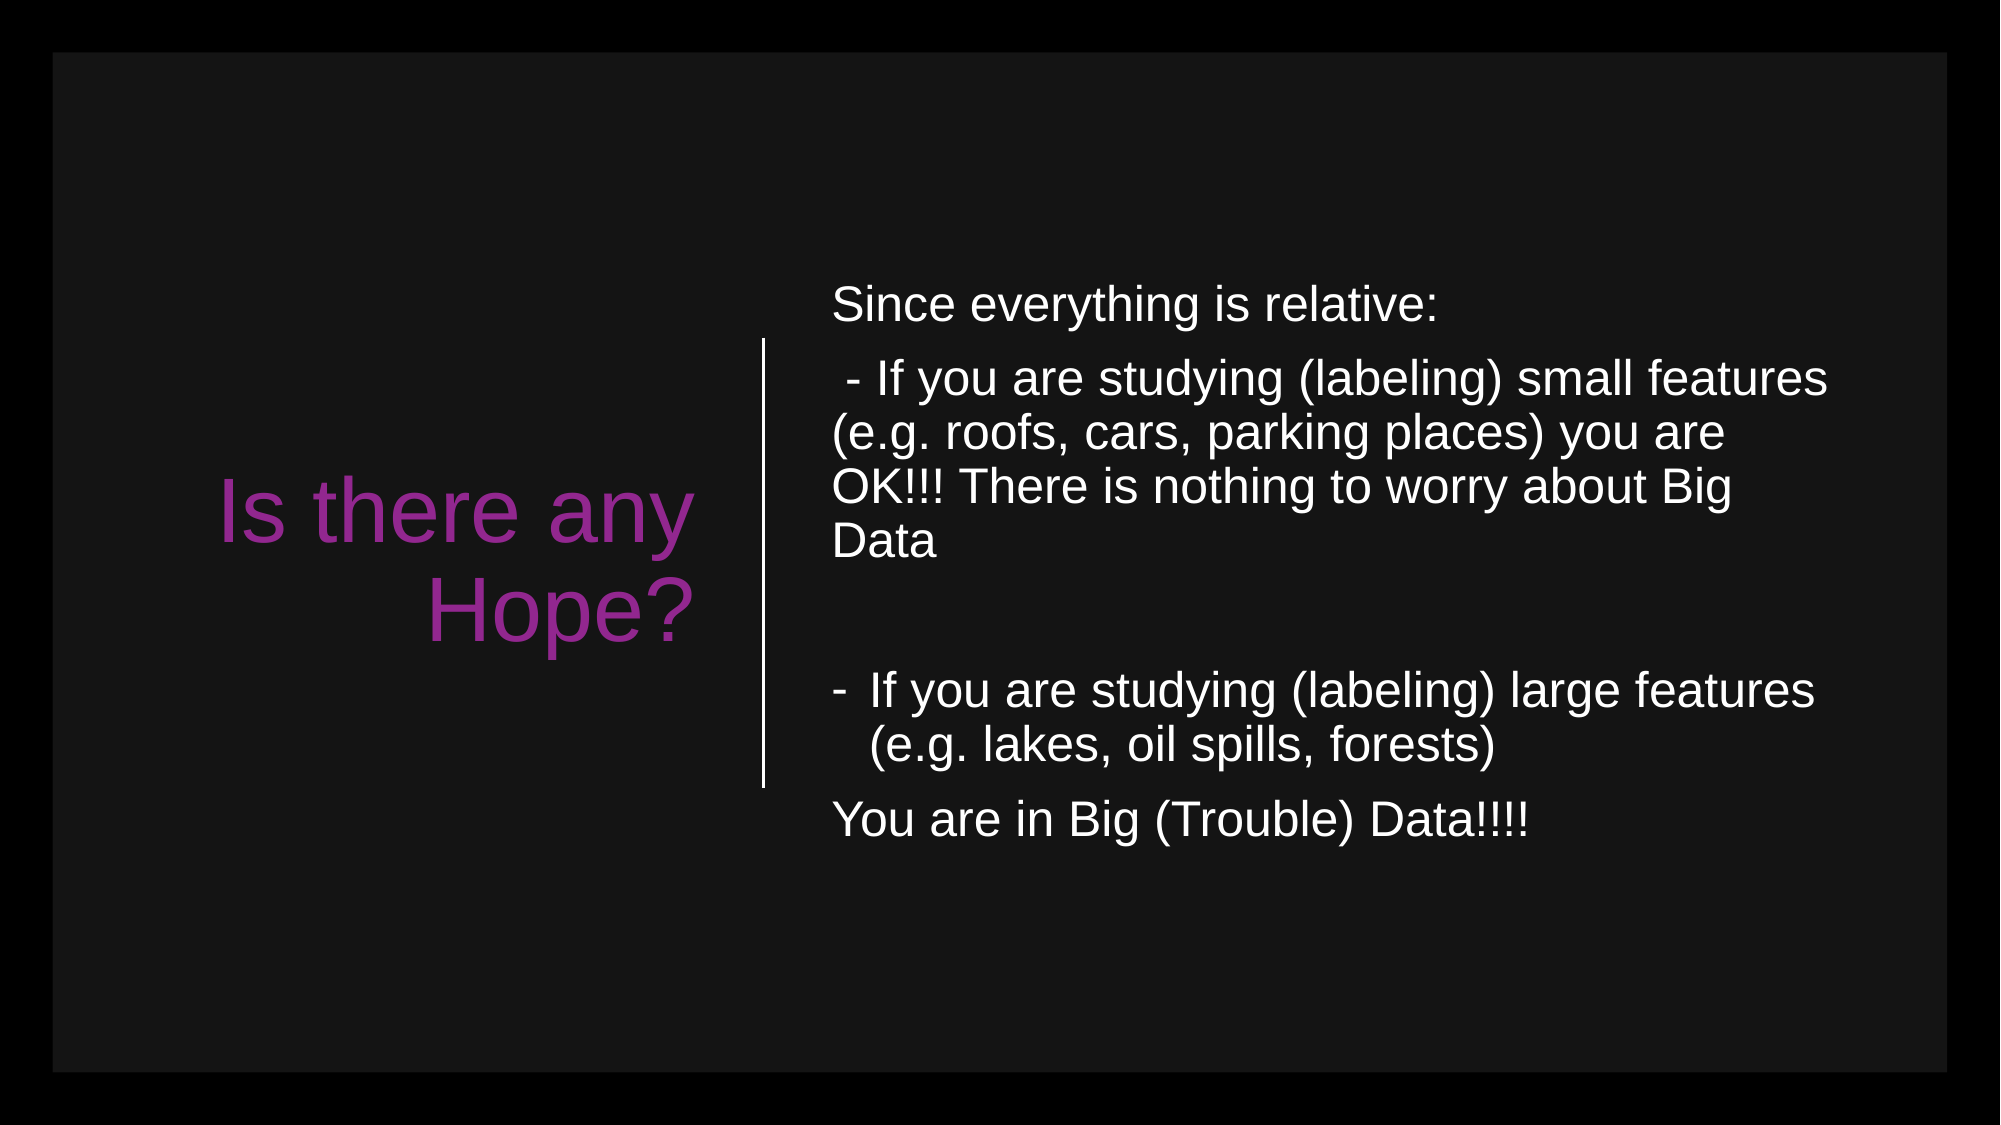

# Is there any Hope?
Since everything is relative:
 - If you are studying (labeling) small features (e.g. roofs, cars, parking places) you are OK!!! There is nothing to worry about Big Data

If you are studying (labeling) large features (e.g. lakes, oil spills, forests)
You are in Big (Trouble) Data!!!!